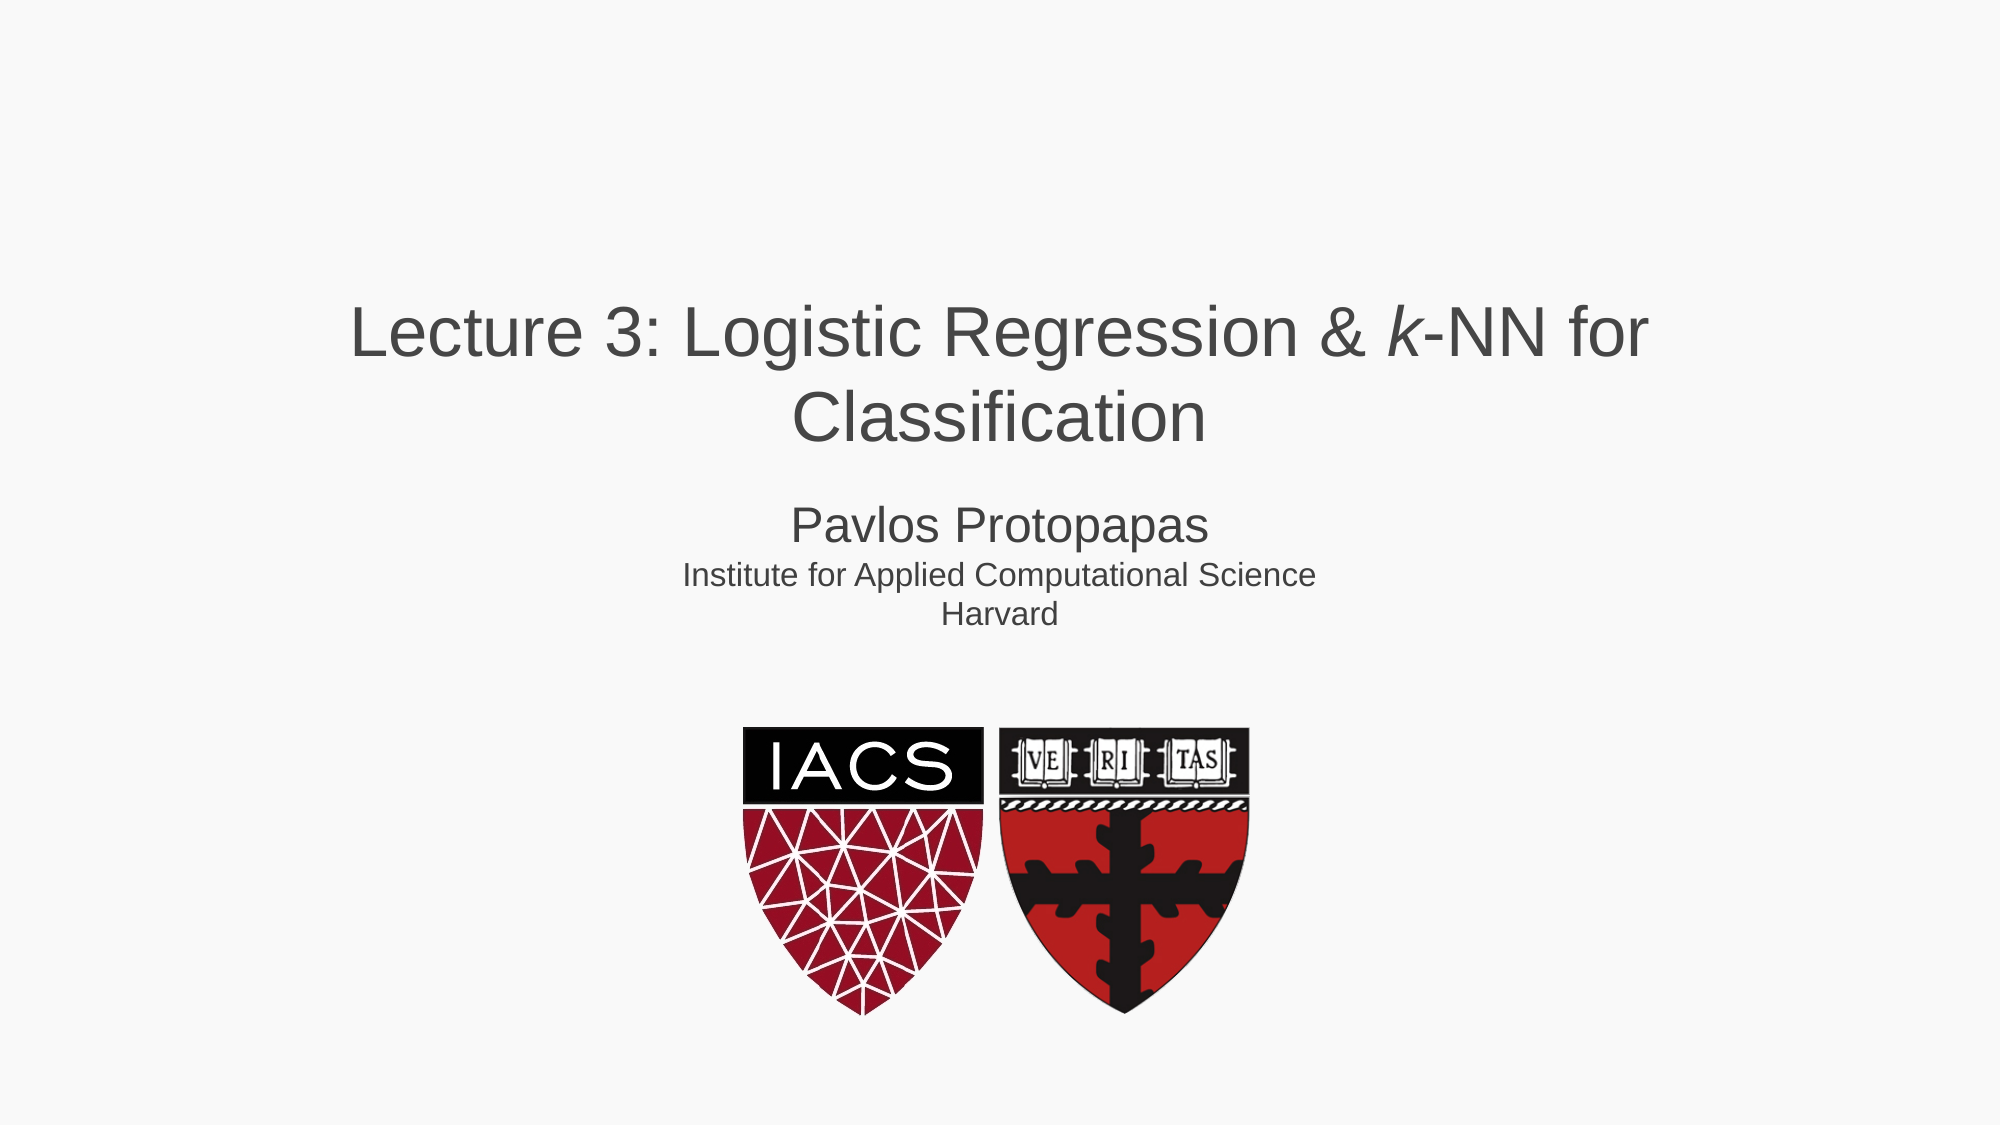

# Lecture 3: Logistic Regression & k-NN for Classification